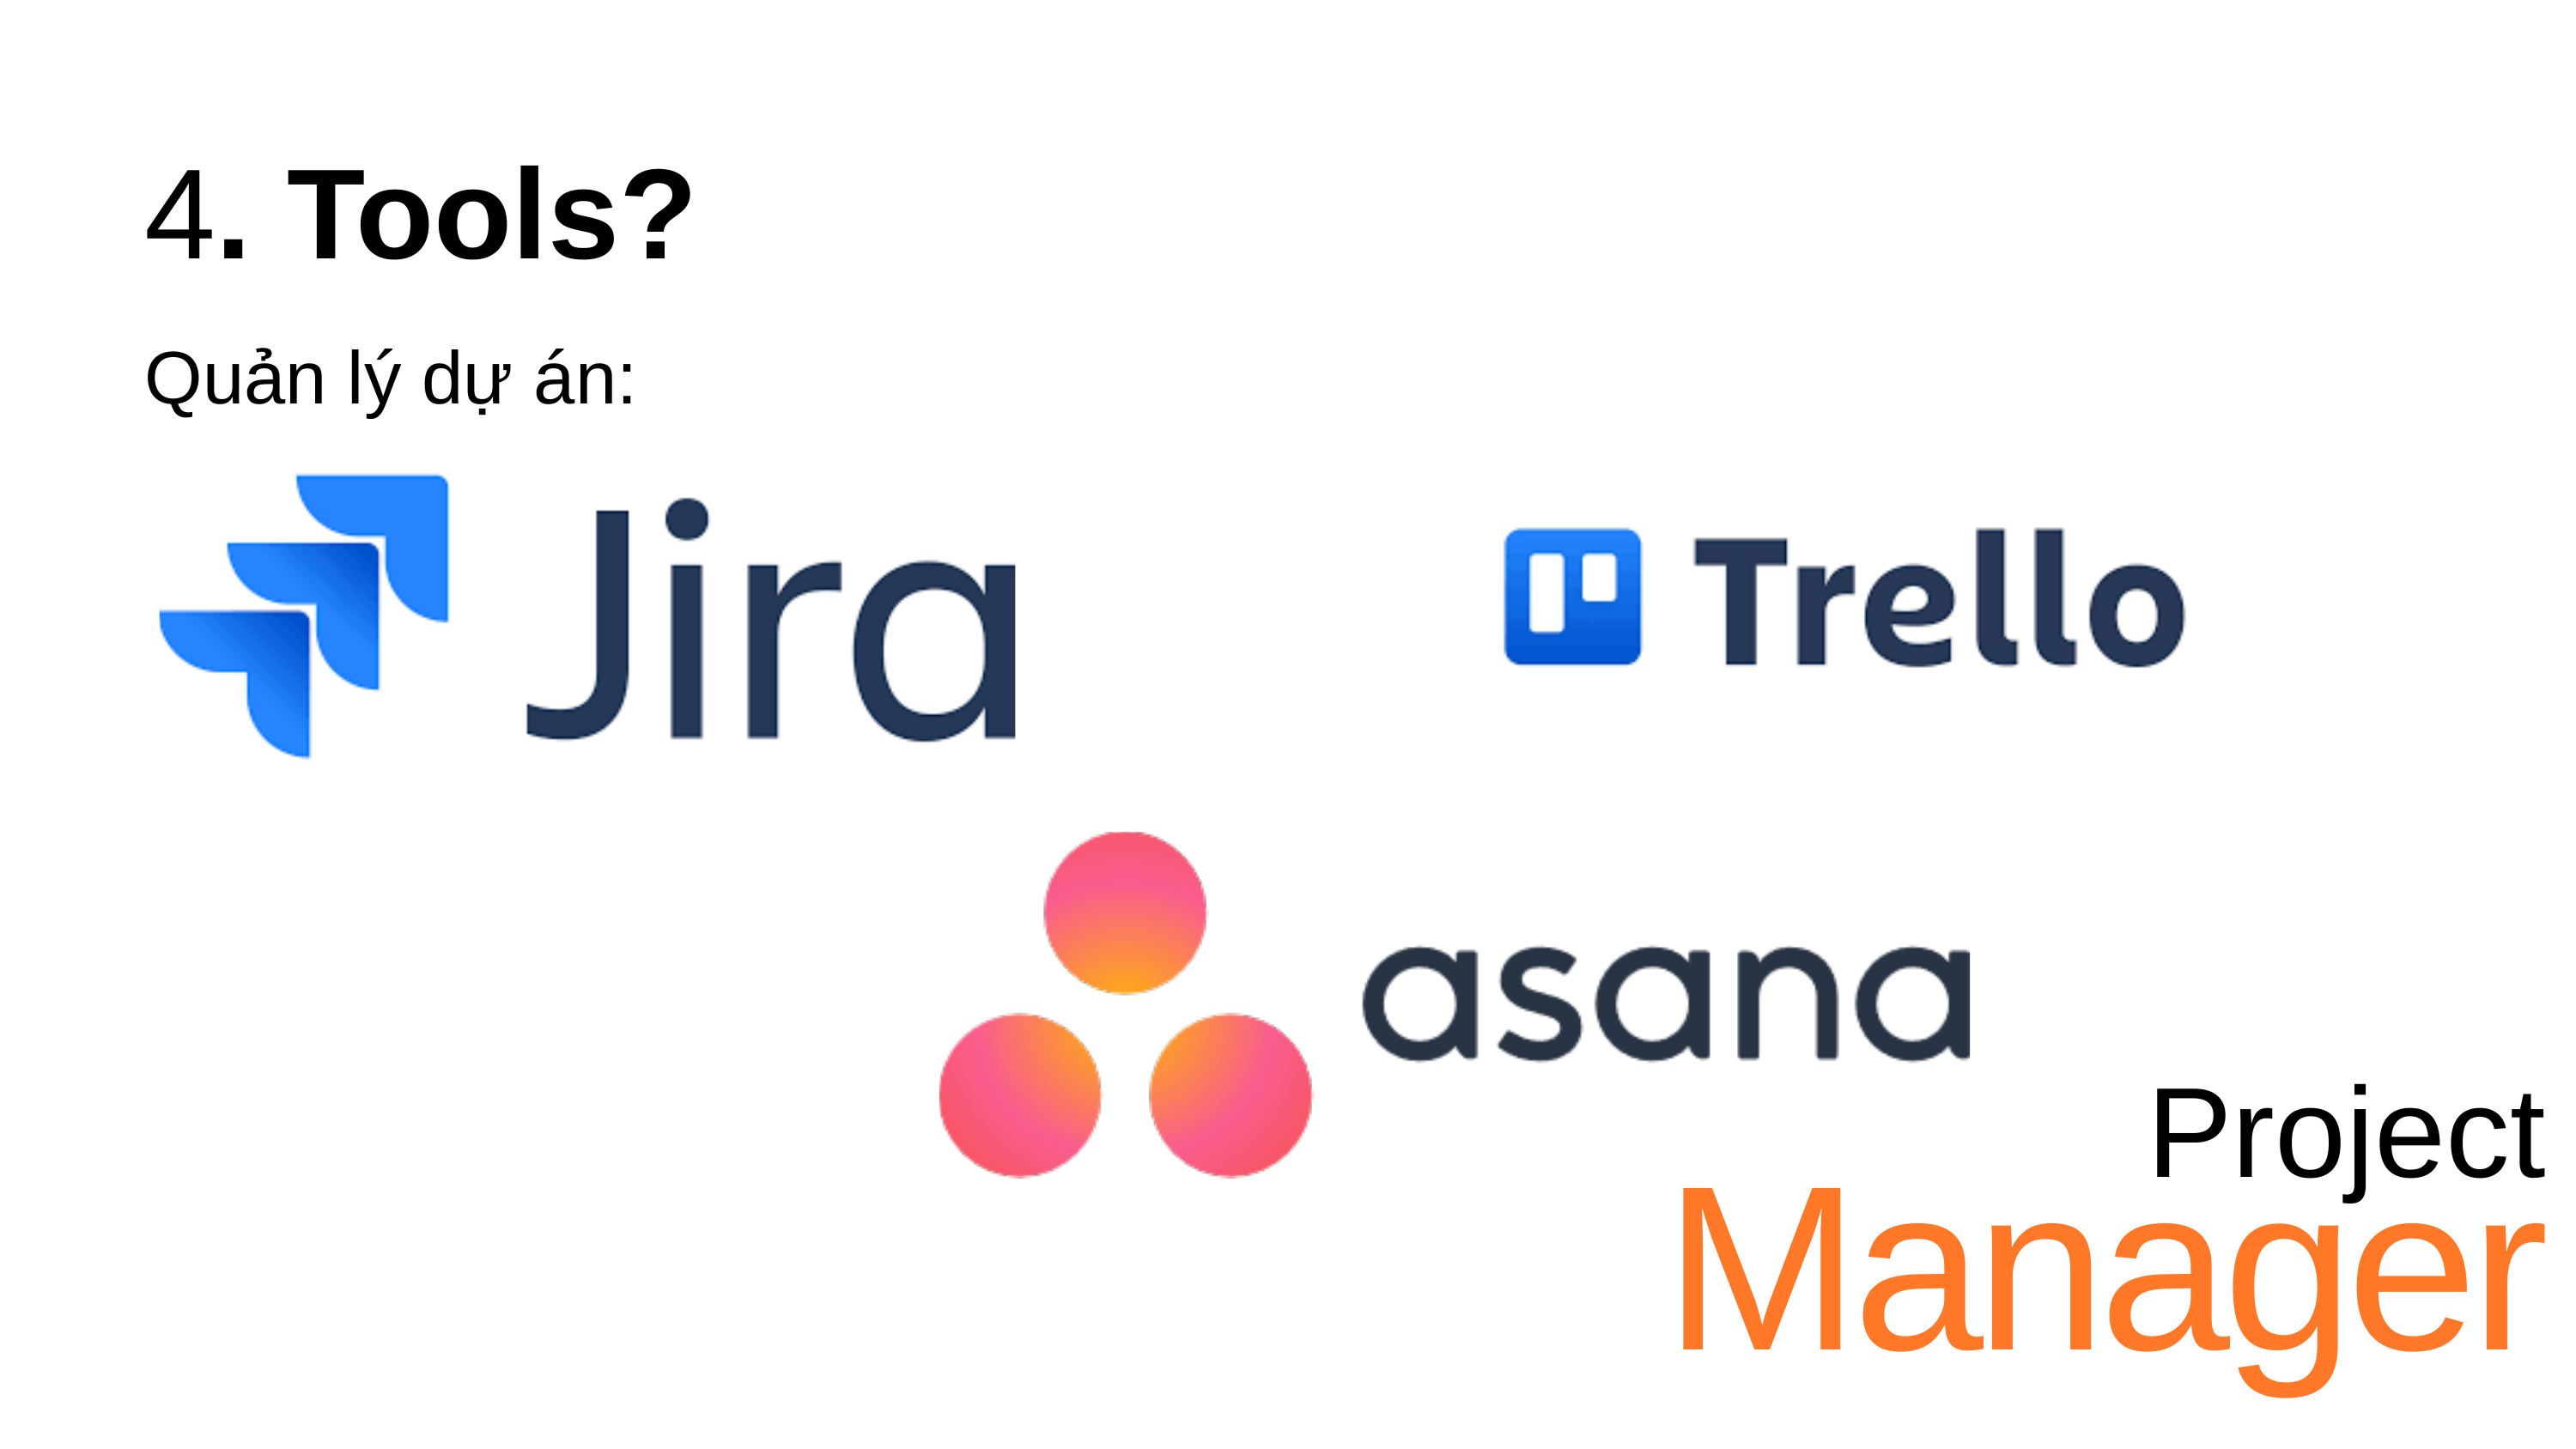

4. Tools?
Quản lý dự án:

Project
Manager